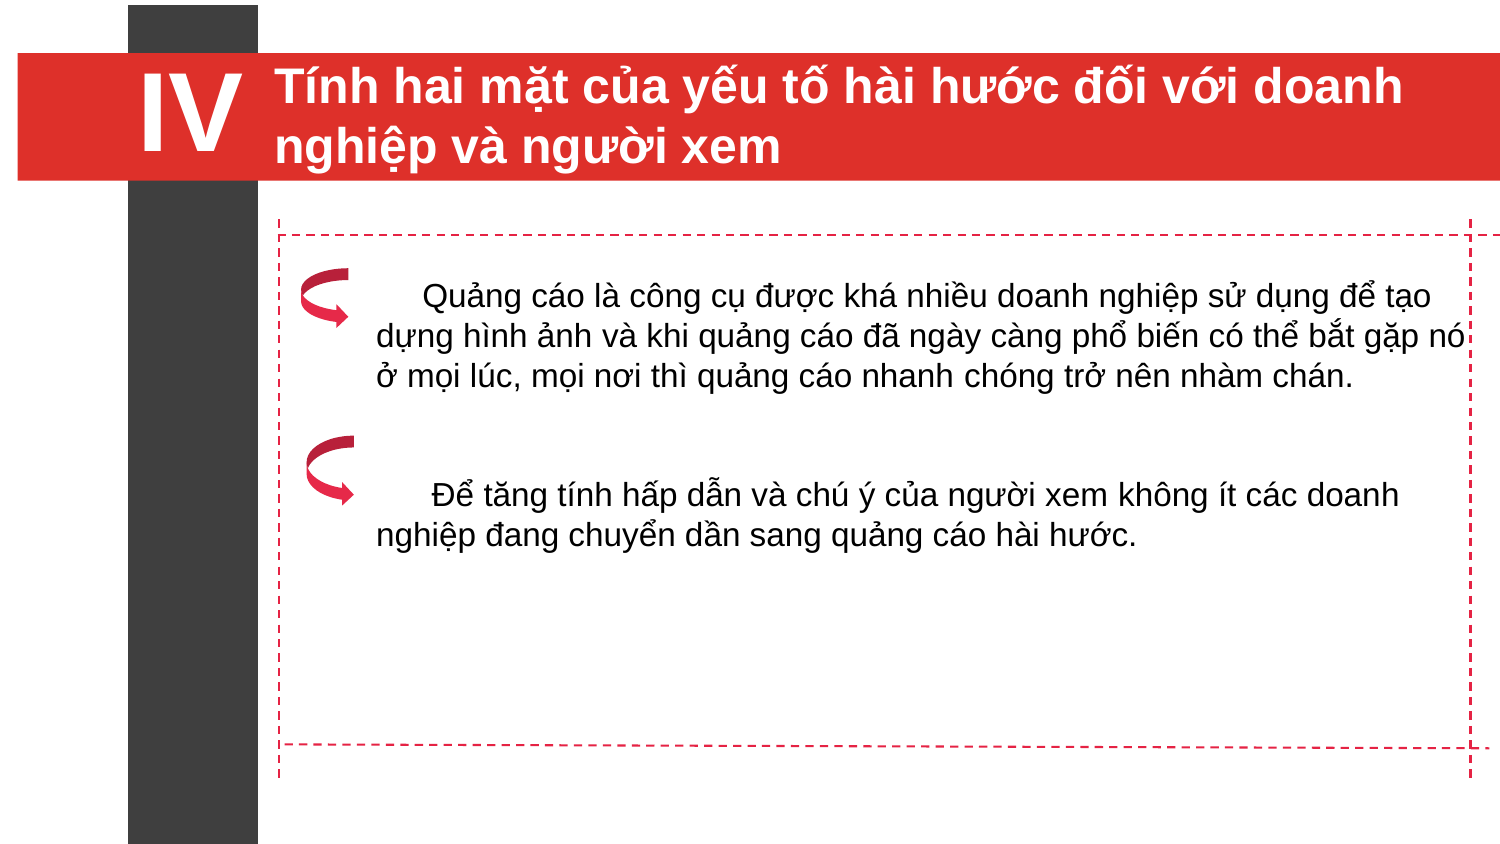

IV
Tính hai mặt của yếu tố hài hước đối với doanh
nghiệp và người xem

1
     Quảng cáo là công cụ được khá nhiều doanh nghiệp sử dụng để tạo
dựng hình ảnh và khi quảng cáo đã ngày càng phổ biến có thể bắt gặp nó ở mọi lúc, mọi nơi thì quảng cáo nhanh chóng trở nên nhàm chán.

      Để tăng tính hấp dẫn và chú ý của người xem không ít các doanh      nghiệp đang chuyển dần sang quảng cáo hài hước.